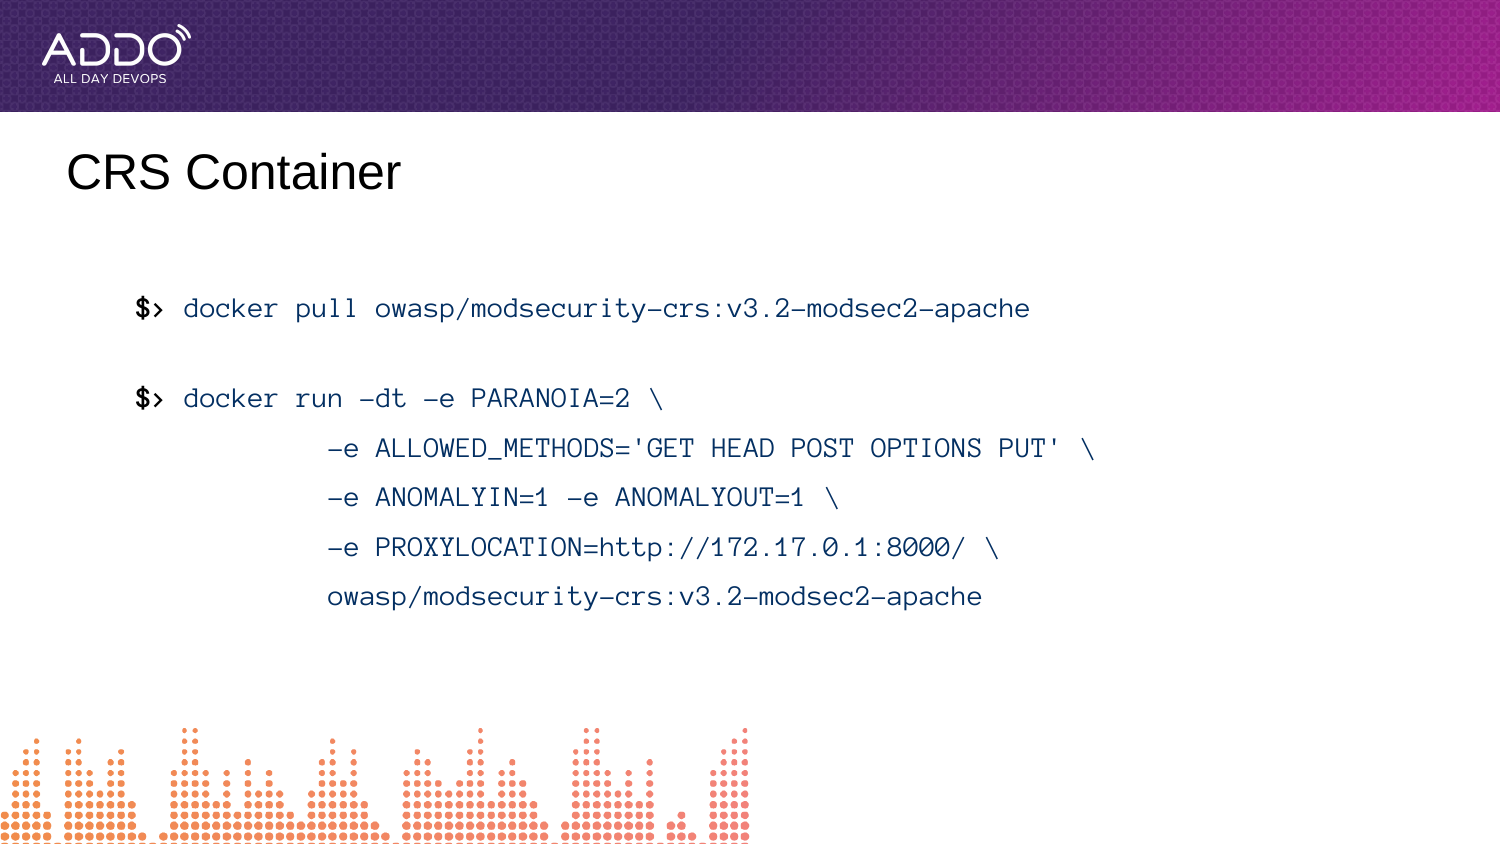

# CRS Container
$> docker pull owasp/modsecurity-crs:v3.2-modsec2-apache

$> docker run -dt -e PARANOIA=2 \
            -e ALLOWED_METHODS='GET HEAD POST OPTIONS PUT' \
            -e ANOMALYIN=1 -e ANOMALYOUT=1 \
            -e PROXYLOCATION=http://172.17.0.1:8000/ \
            owasp/modsecurity-crs:v3.2-modsec2-apache